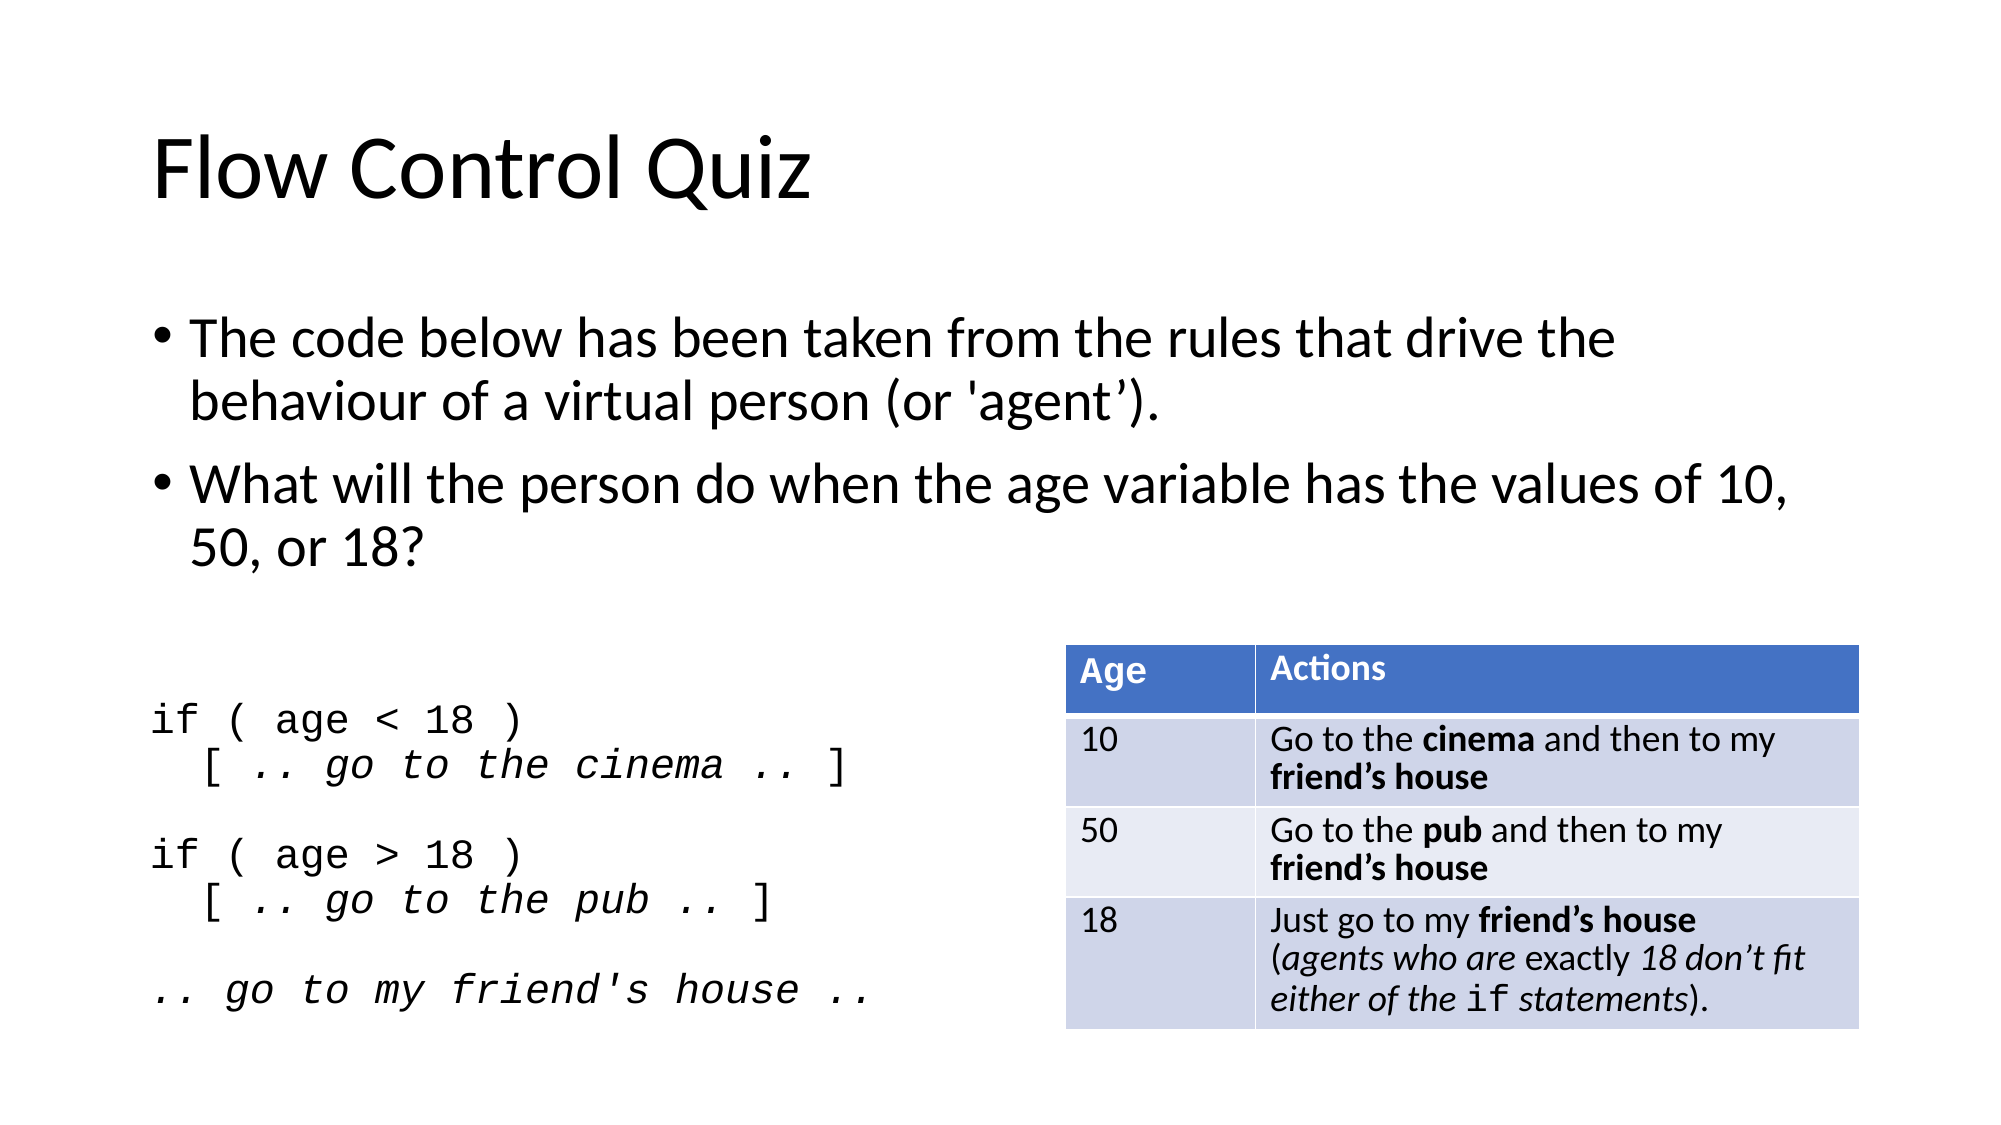

# Flow Control Quiz
The code below has been taken from the rules that drive the behaviour of a virtual person (or 'agent’).
What will the person do when the age variable has the values of 10, 50, or 18?

| Age | Actions |
| --- | --- |
| 10 | Go to the cinema and then to my friend’s house |
| 50 | Go to the pub and then to my friend’s house |
| 18 | Just go to my friend’s house (agents who are exactly 18 don’t fit either of the if statements). |
if ( age < 18 )
  [ .. go to the cinema .. ]
if ( age > 18 )
  [ .. go to the pub .. ]
.. go to my friend's house ..